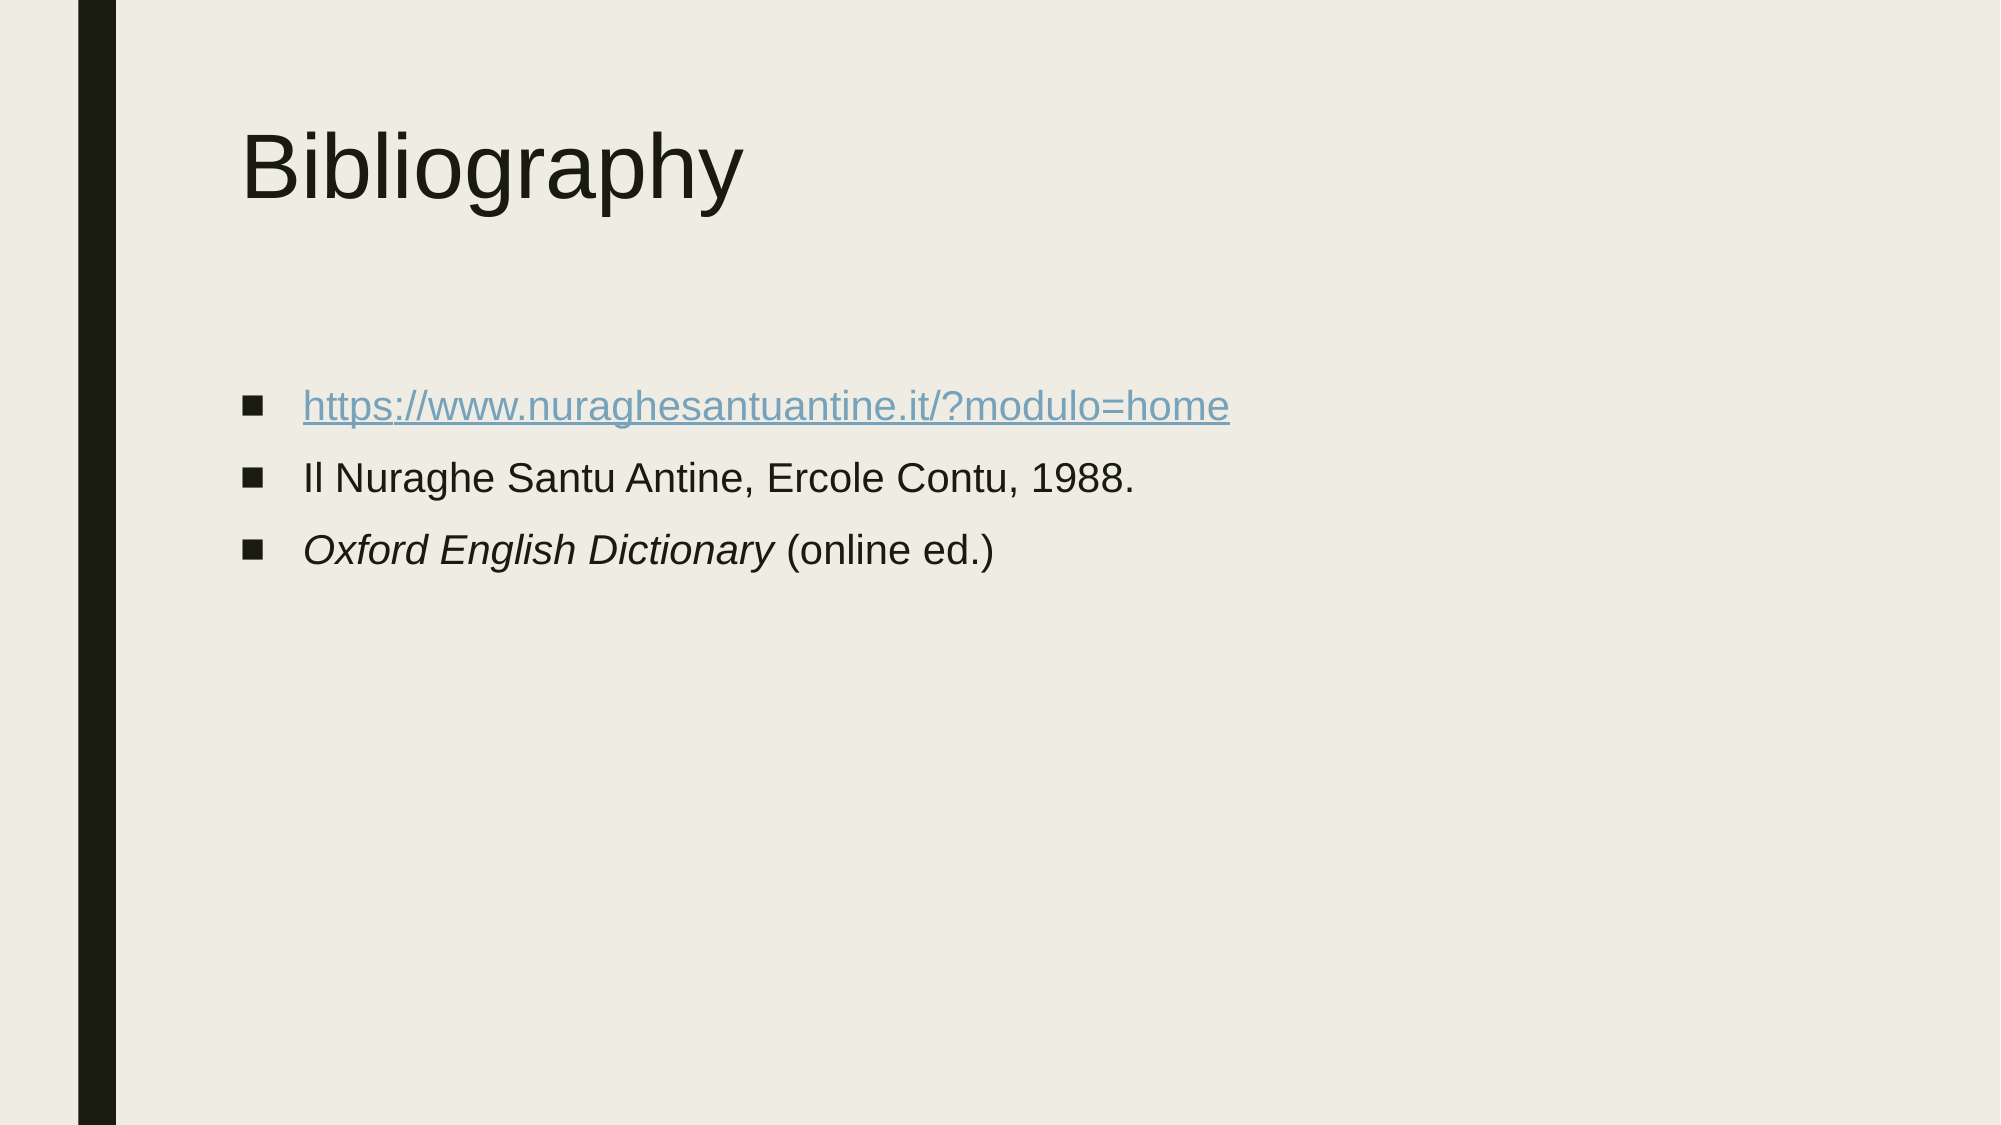

# Bibliography
https://www.nuraghesantuantine.it/?modulo=home
Il Nuraghe Santu Antine, Ercole Contu, 1988.
Oxford English Dictionary (online ed.)